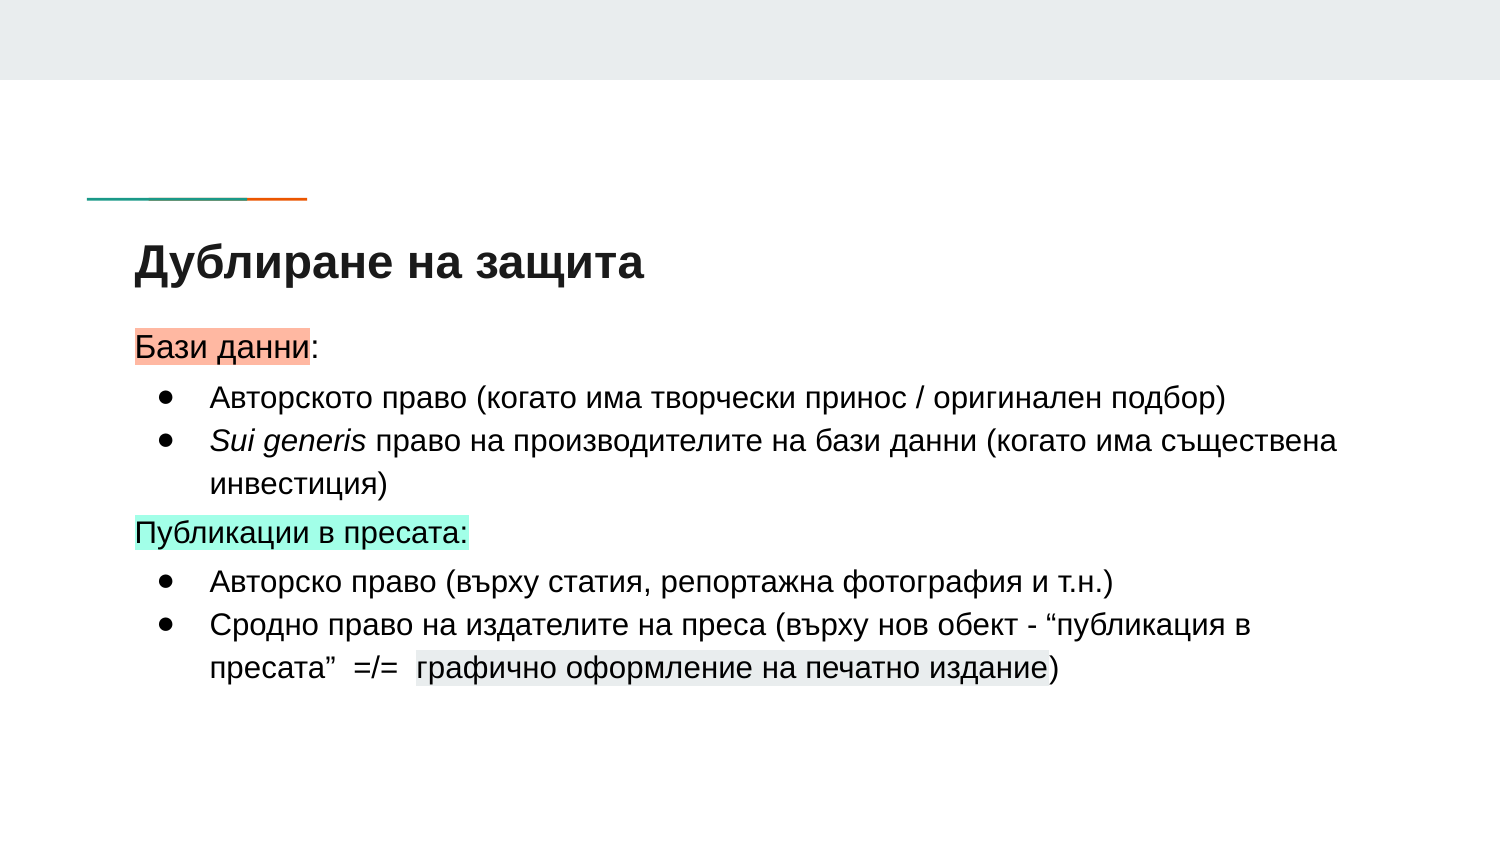

# Дублиране на защита
Бази данни:
Авторското право (когато има творчески принос / оригинален подбор)
Sui generis право на производителите на бази данни (когато има съществена инвестиция)
Публикации в пресата:
Авторско право (върху статия, репортажна фотография и т.н.)
Сродно право на издателите на преса (върху нов обект - “публикация в пресата”  =/=  графично оформление на печатно издание)